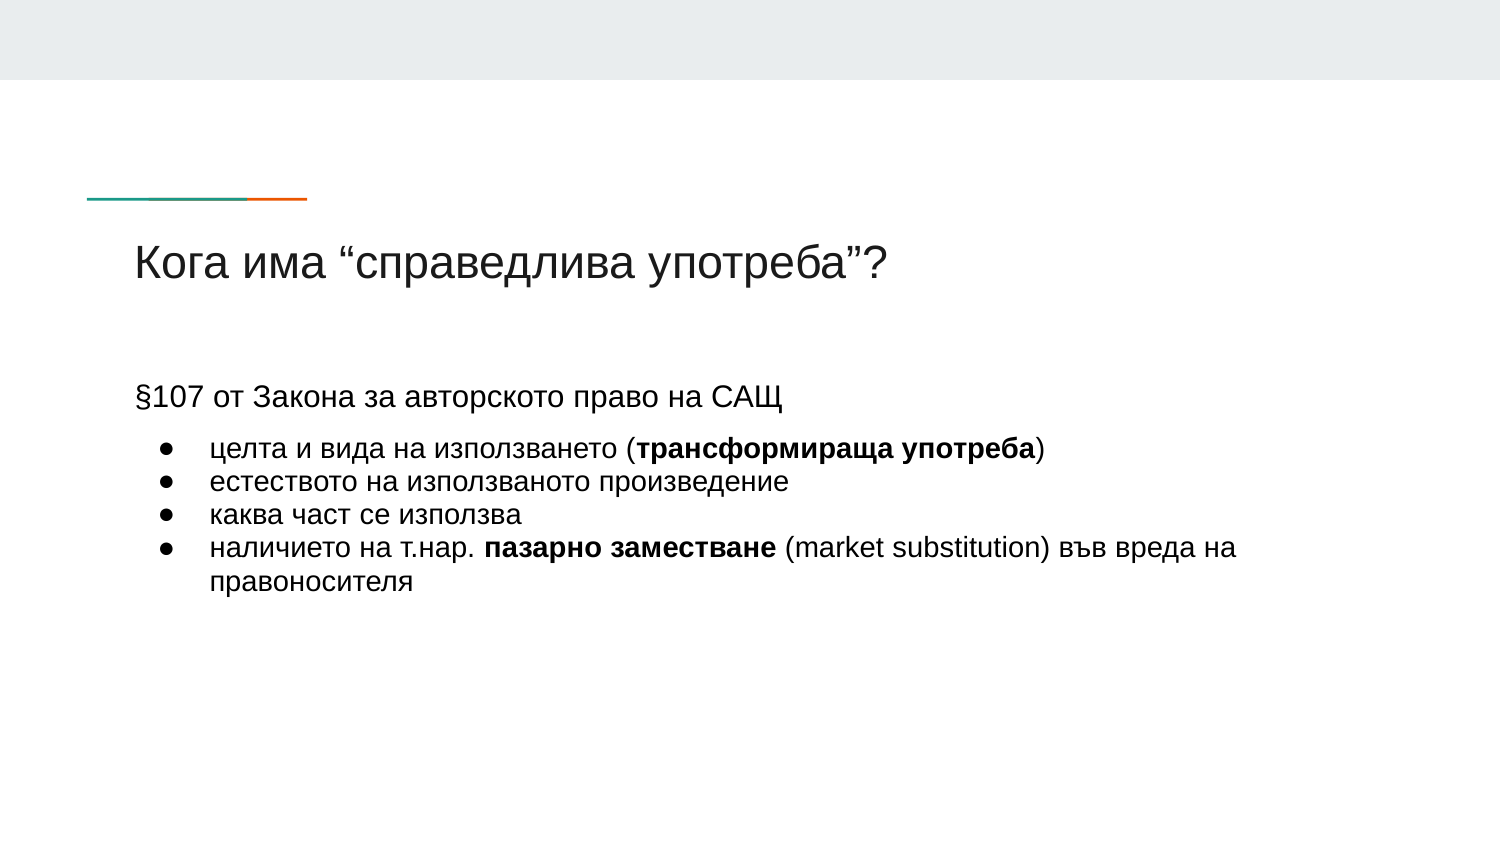

# Кога има “справедлива употреба”?
§107 от Закона за авторското право на САЩ
целта и вида на използването (трансформираща употреба)
естеството на използваното произведение
каква част се използва
наличието на т.нар. пазарно заместване (market substitution) във вреда на правоносителя